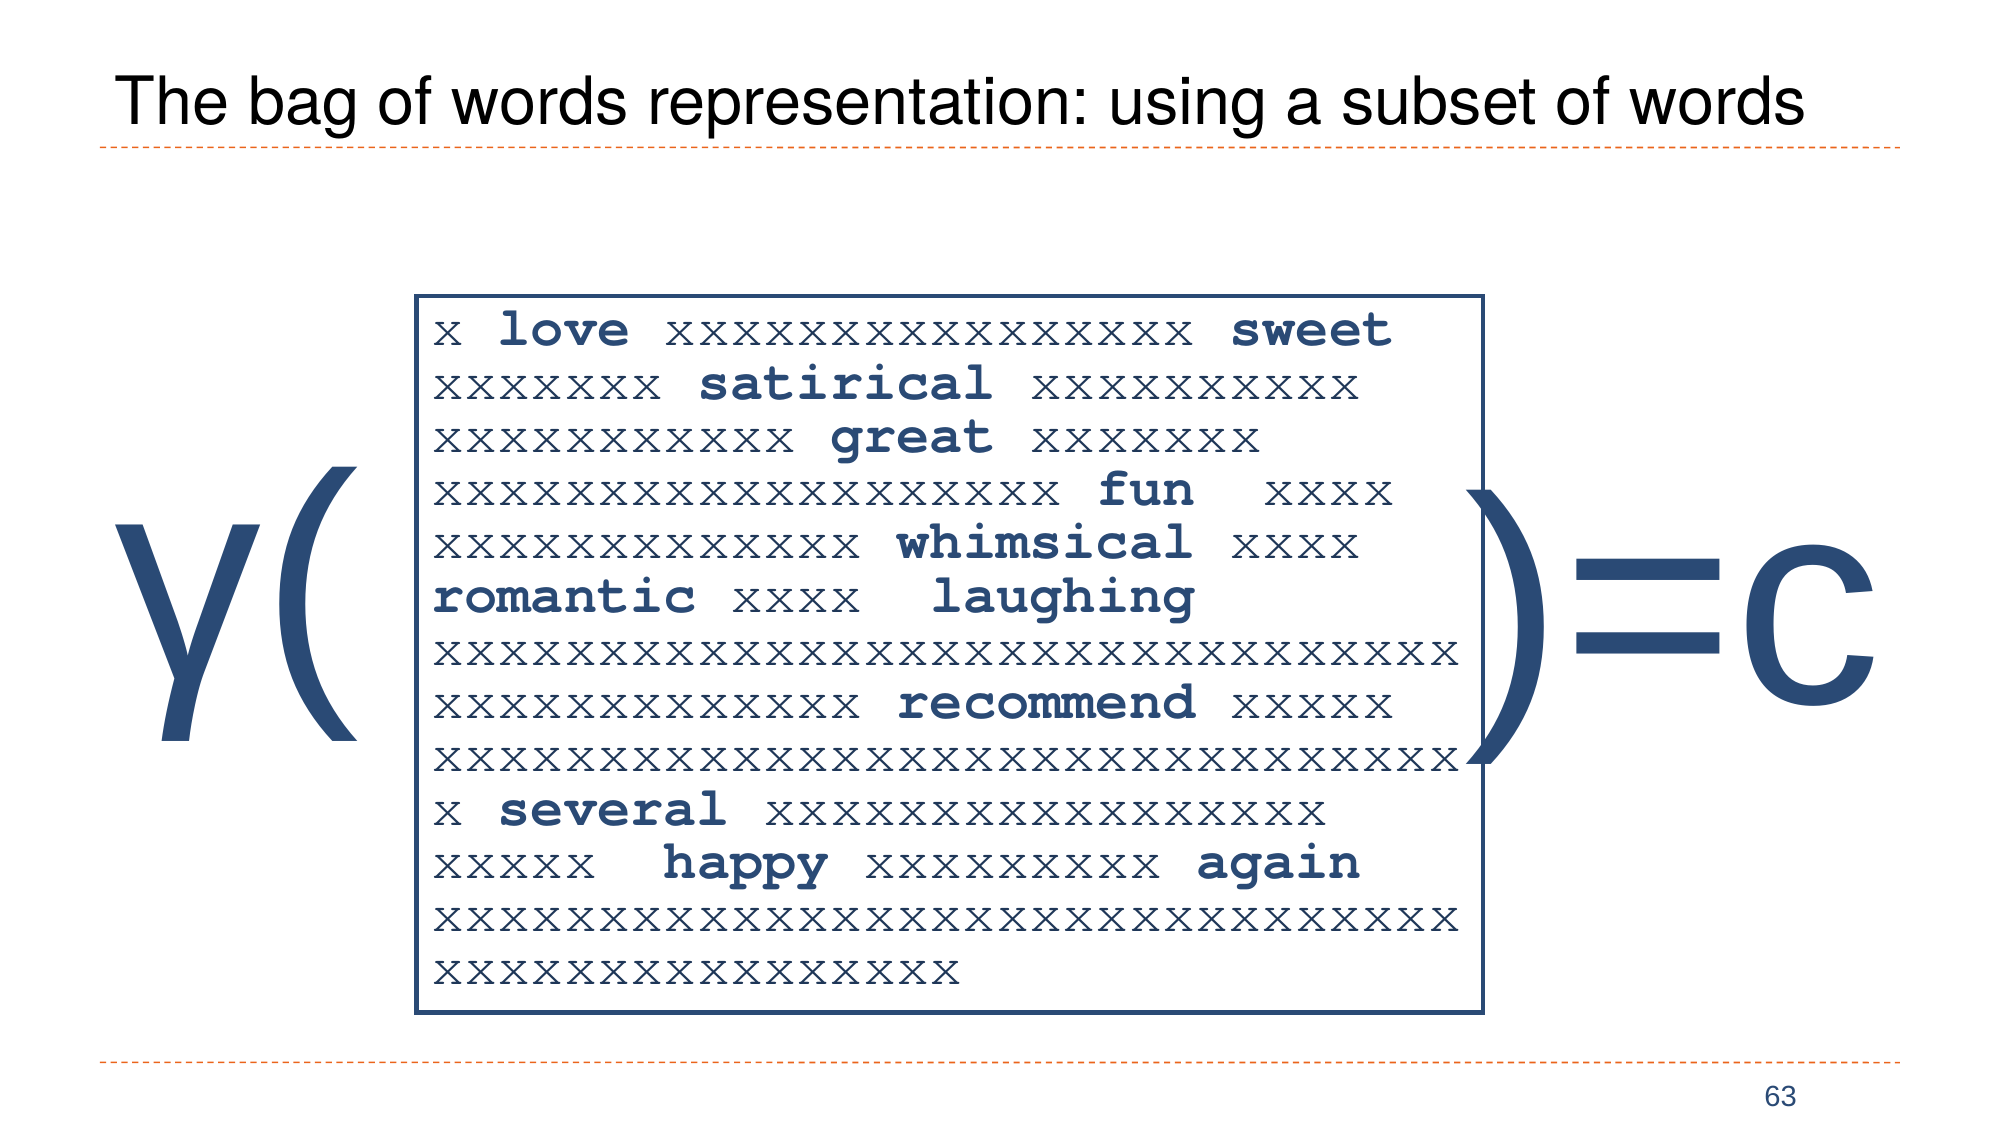

# The bag of words representation: using a subset of words
x love xxxxxxxxxxxxxxxx sweet xxxxxxx satirical xxxxxxxxxx xxxxxxxxxxx great xxxxxxx xxxxxxxxxxxxxxxxxxx fun  xxxx xxxxxxxxxxxxx whimsical xxxx romantic xxxx  laughing xxxxxxxxxxxxxxxxxxxxxxxxxxxxxxxxxxxxxxxxxxxx recommend xxxxx xxxxxxxxxxxxxxxxxxxxxxxxxxxxxxxx several xxxxxxxxxxxxxxxxx xxxxx  happy xxxxxxxxx again xxxxxxxxxxxxxxxxxxxxxxxxxxxxxxxxxxxxxxxxxxxxxxx
γ(
)=c